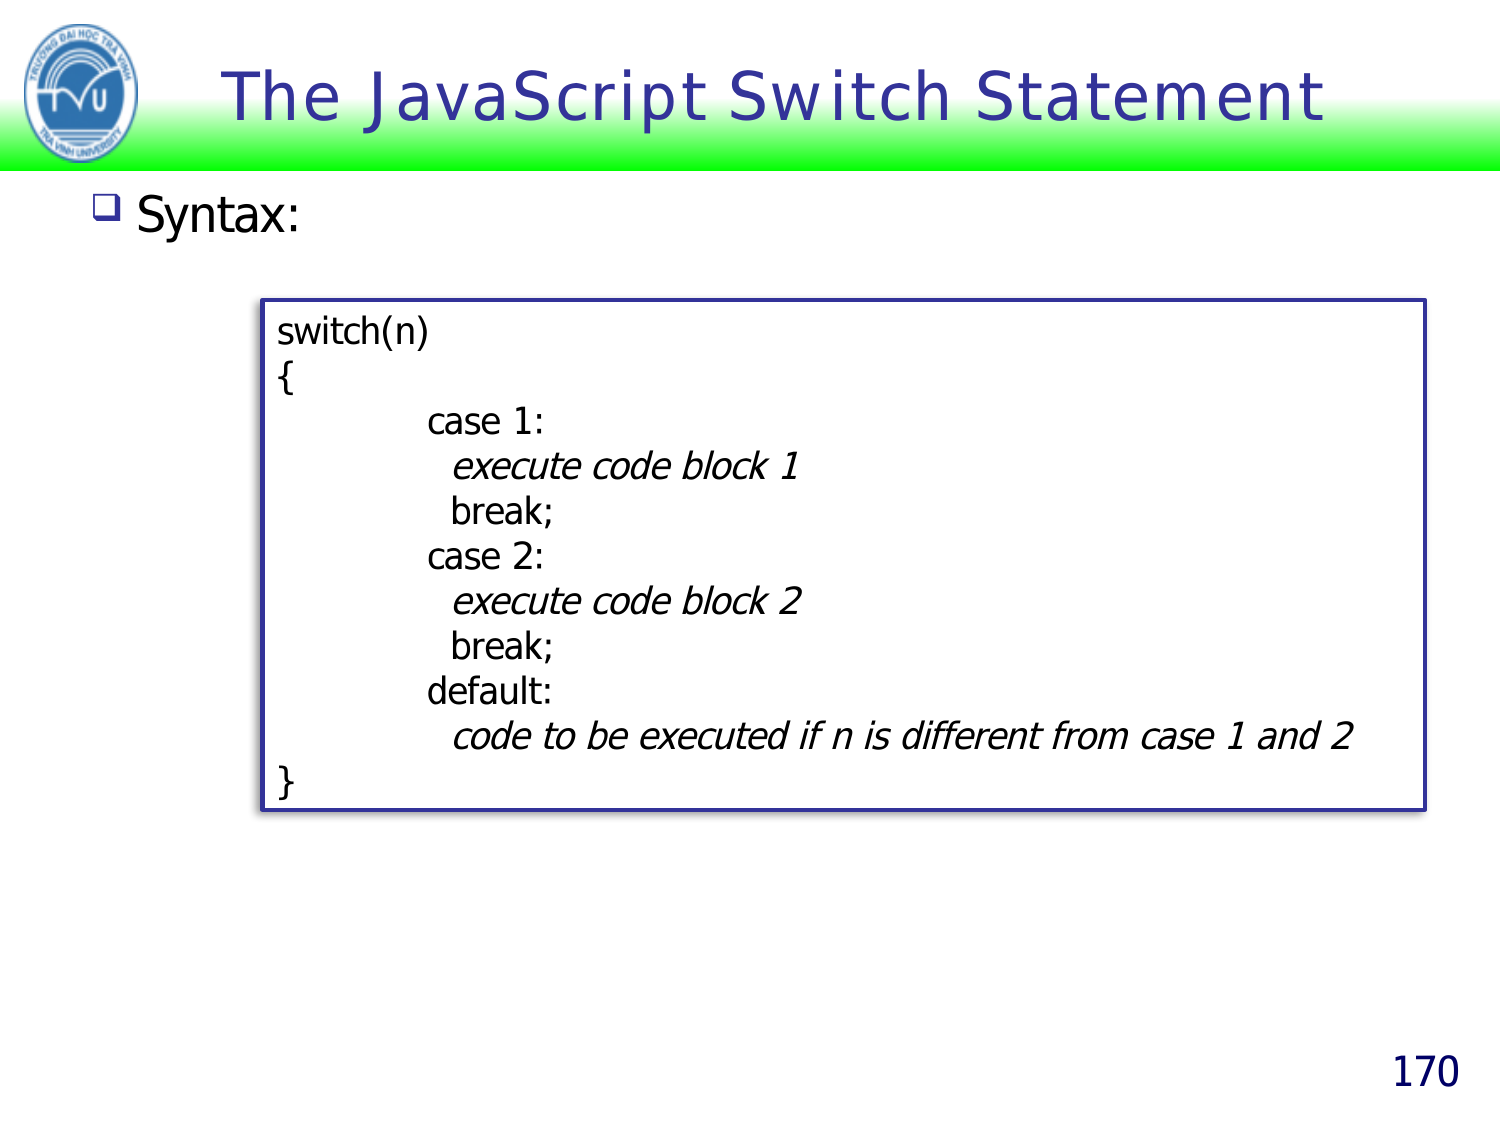

# The JavaScript Switch Statement
Syntax:

switch(n)
{
	case 1:
	  execute code block 1
	  break;
	case 2:
	  execute code block 2
	  break;
	default:
	  code to be executed if n is different from case 1 and 2
}
170